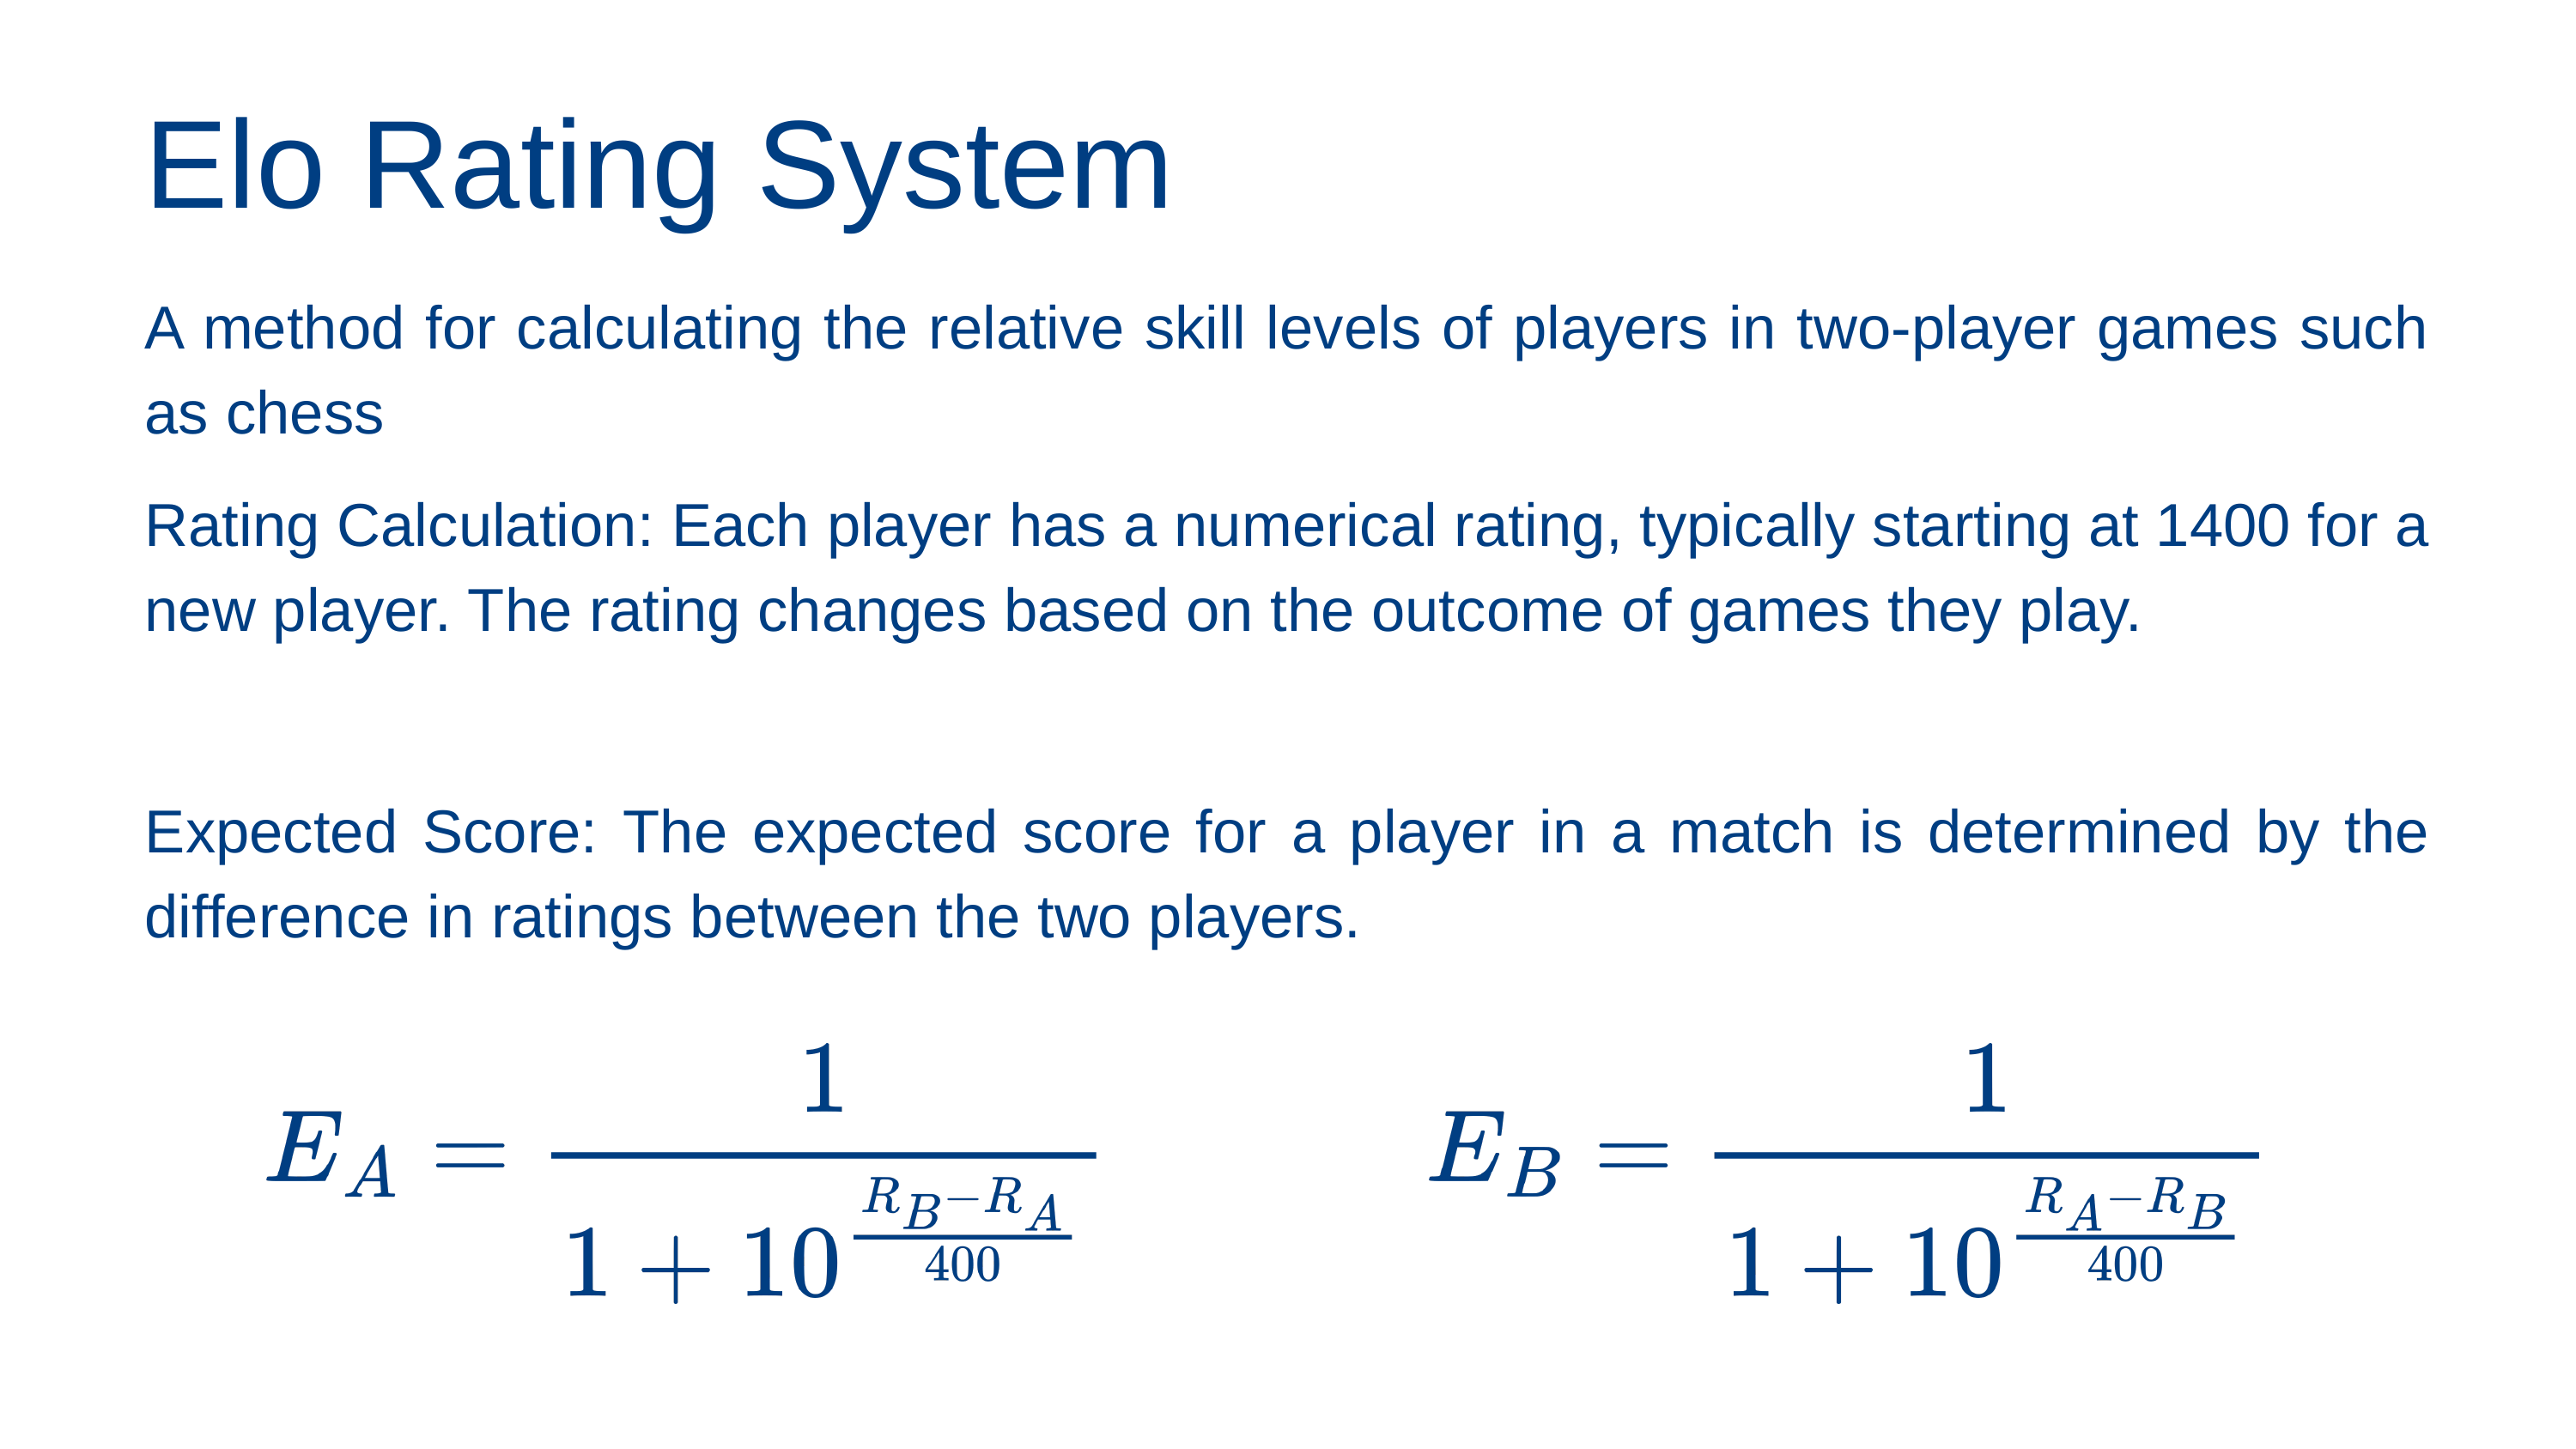

Elo Rating System
A method for calculating the relative skill levels of players in two-player games such as chess
Rating Calculation: Each player has a numerical rating, typically starting at 1400 for a new player. The rating changes based on the outcome of games they play.
Expected Score: The expected score for a player in a match is determined by the difference in ratings between the two players.